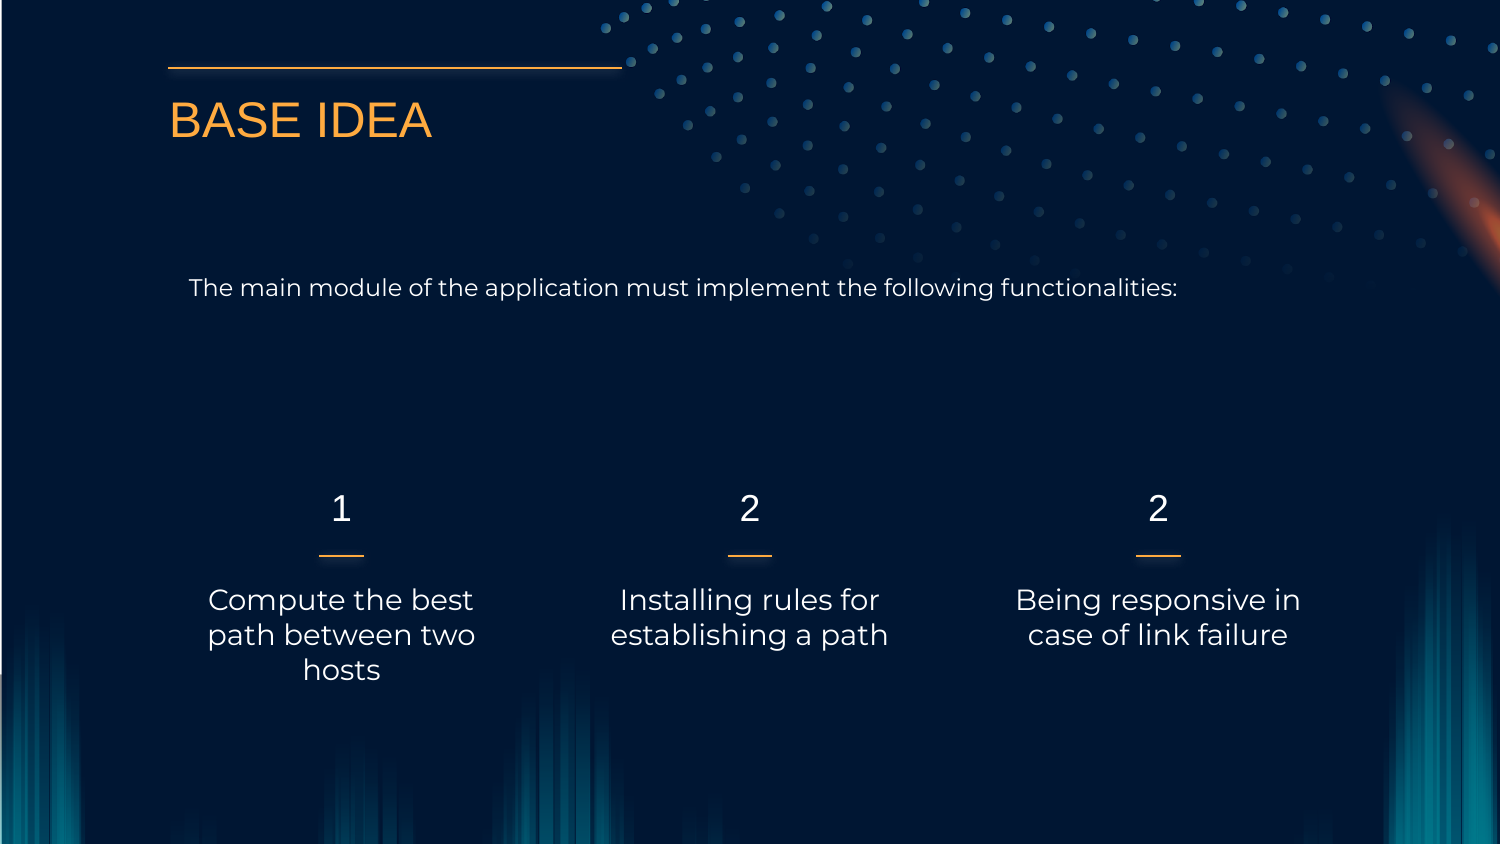

BASE IDEA
The main module of the application must implement the following functionalities:

1
# 2
2
Compute the best path between two hosts
Installing rules for establishing a path
Being responsive in case of link failure